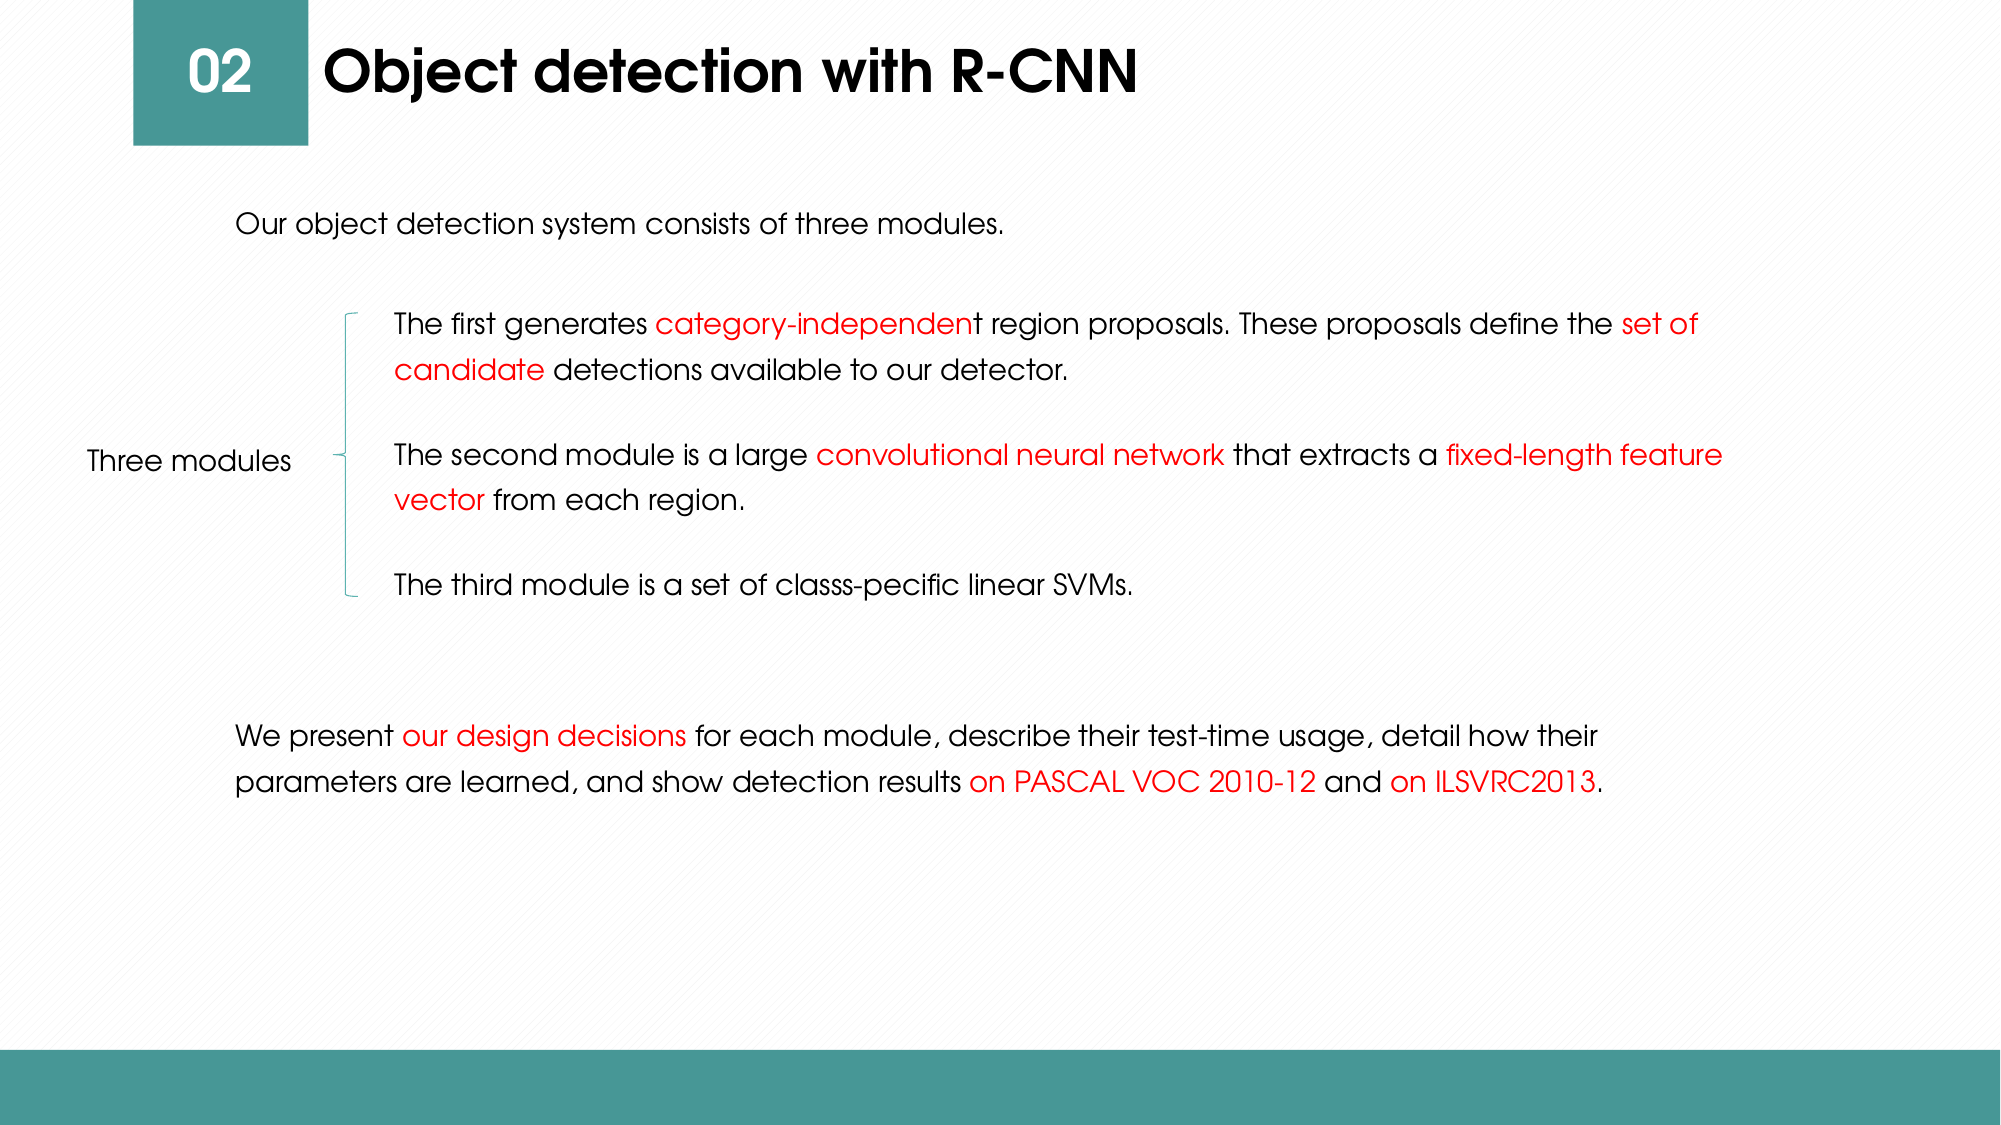

02
Object detection with R-CNN
Our object detection system consists of three modules.
The first generates category-independent region proposals. These proposals define the set of candidate detections available to our detector.

The second module is a large convolutional neural network that extracts a fixed-length feature
vector from each region.
Three modules
The third module is a set of classs-pecific linear SVMs.
We present our design decisions for each module, describe their test-time usage, detail how their parameters are learned, and show detection results on PASCAL VOC 2010-12 and on ILSVRC2013.